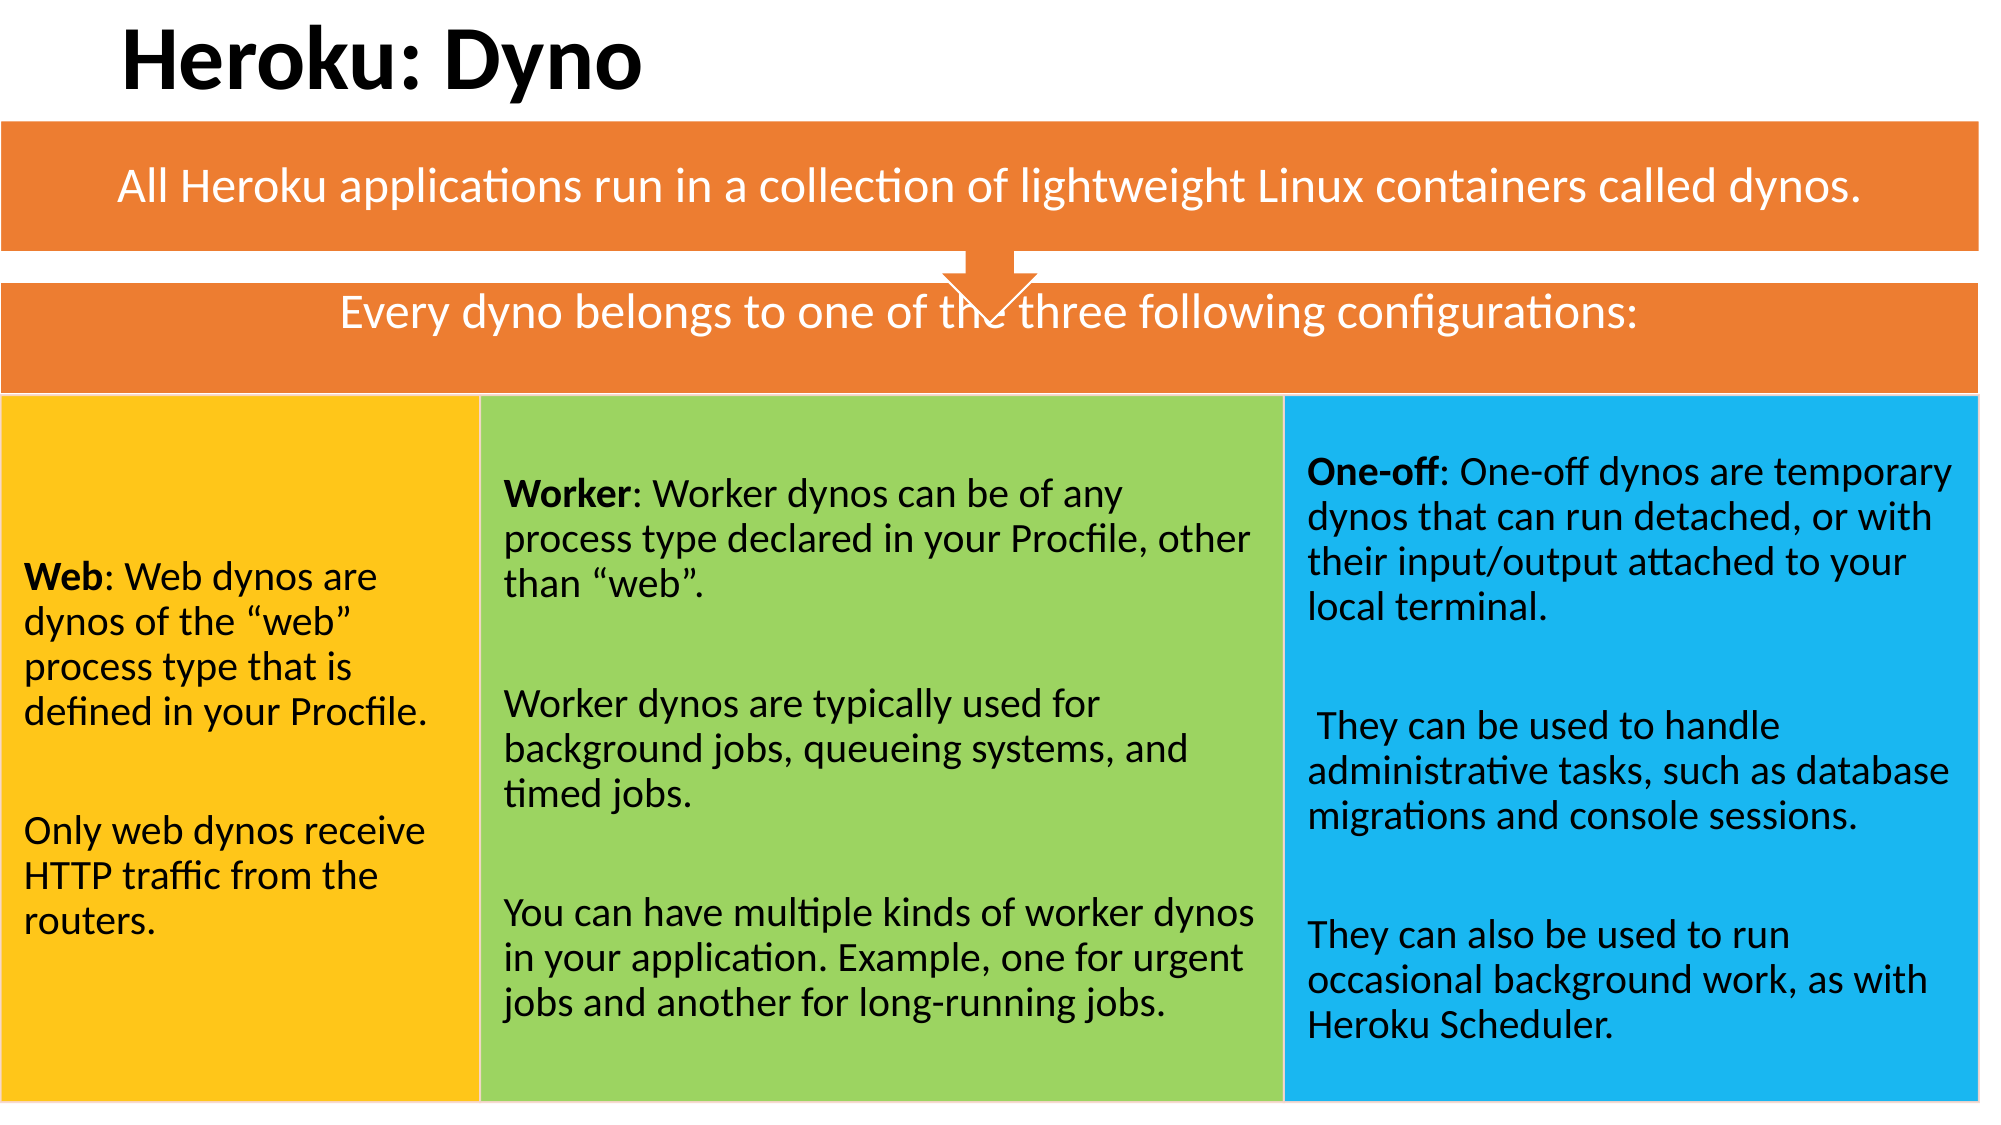

# Heroku: Dyno
Every dyno belongs to one of the three following configurations:
Web: Web dynos are dynos of the “web” process type that is defined in your Procfile.

Only web dynos receive HTTP traffic from the routers.
Worker: Worker dynos can be of any process type declared in your Procfile, other than “web”.

Worker dynos are typically used for background jobs, queueing systems, and timed jobs.

You can have multiple kinds of worker dynos in your application. Example, one for urgent jobs and another for long-running jobs.
One-off: One-off dynos are temporary dynos that can run detached, or with their input/output attached to your local terminal.

 They can be used to handle administrative tasks, such as database migrations and console sessions.

They can also be used to run occasional background work, as with Heroku Scheduler.
All Heroku applications run in a collection of lightweight Linux containers called dynos.